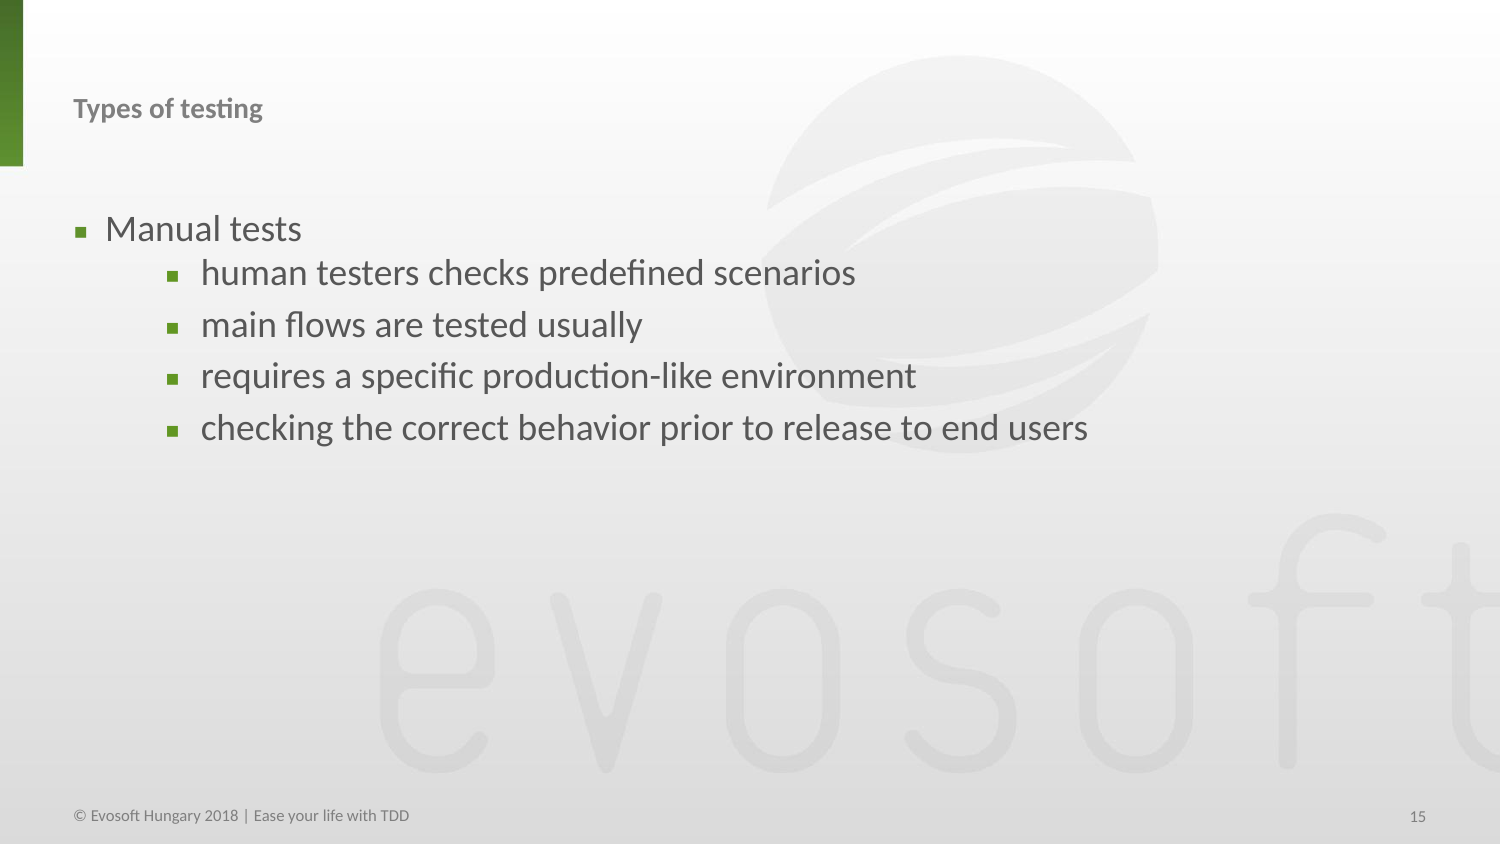

Types of testing
  Manual tests
  human testers checks predefined scenarios
  main flows are tested usually
  requires a specific production-like environment
  checking the correct behavior prior to release to end users